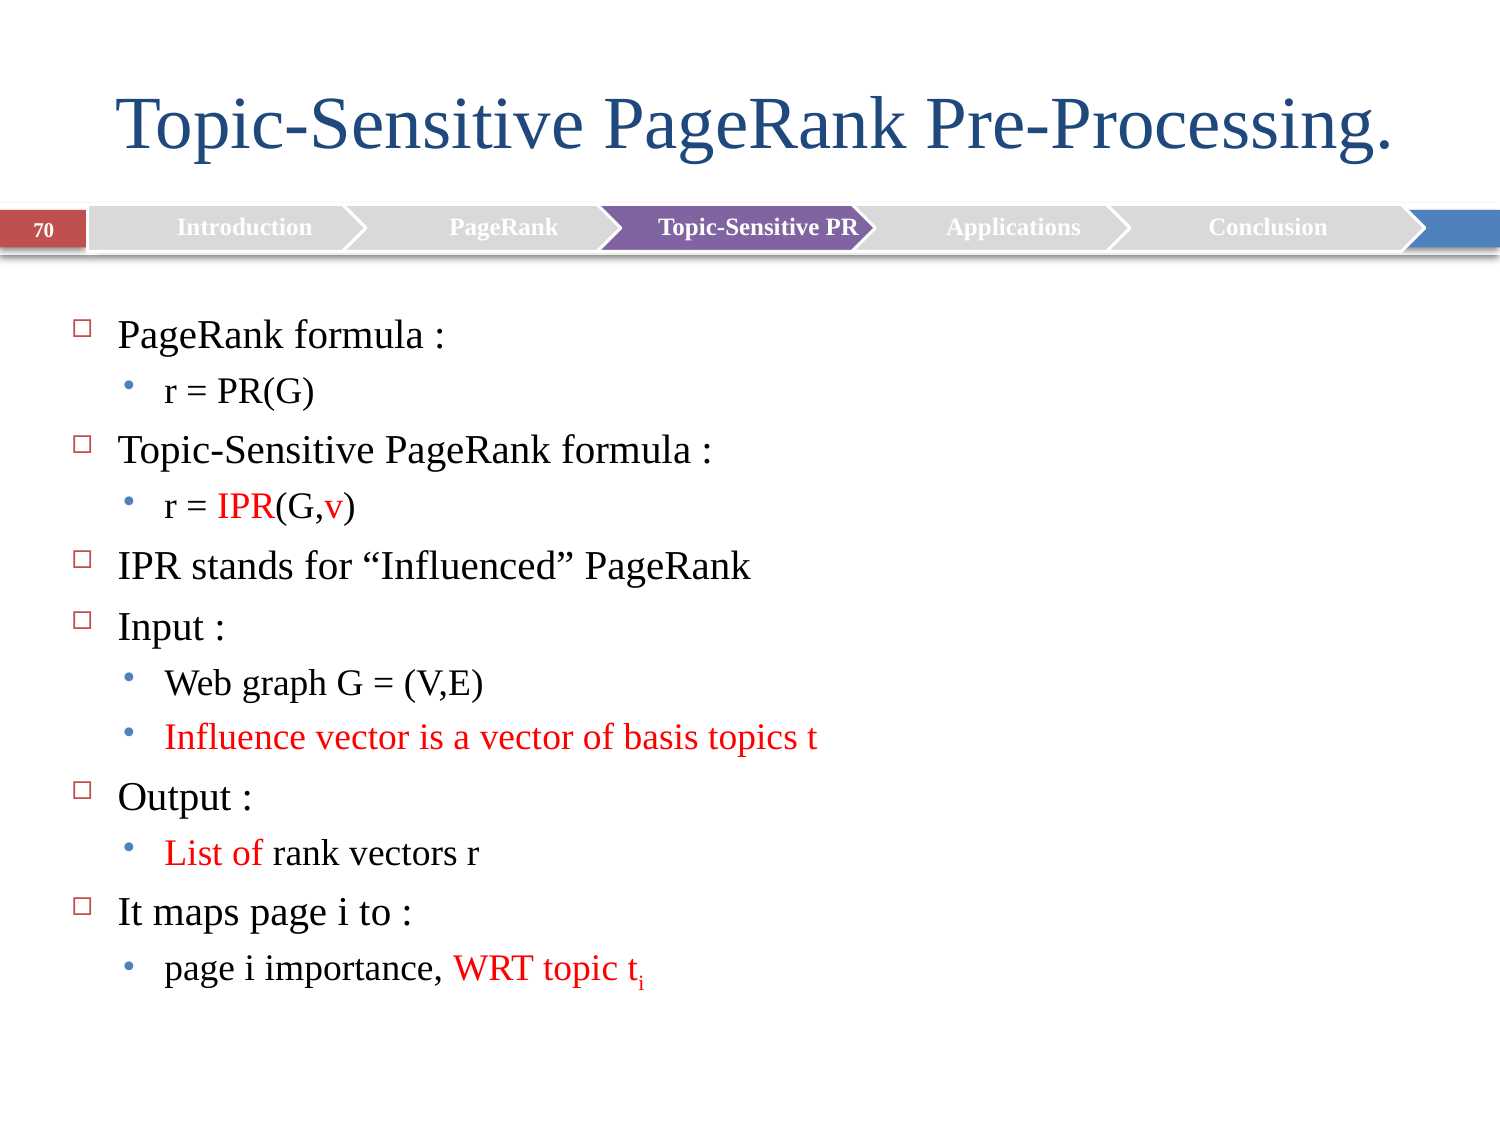

# Topic-Sensitive PageRank Pre-Processing.
Introduction
PageRank
Topic-Sensitive PR
Applications
Conclusion
70
PageRank formula :
r = PR(G)
Topic-Sensitive PageRank formula :
r = IPR(G,v)
IPR stands for “Influenced” PageRank
Input :
Web graph G = (V,E)
Influence vector is a vector of basis topics t
Output :
List of rank vectors r
It maps page i to :
page i importance, WRT topic ti